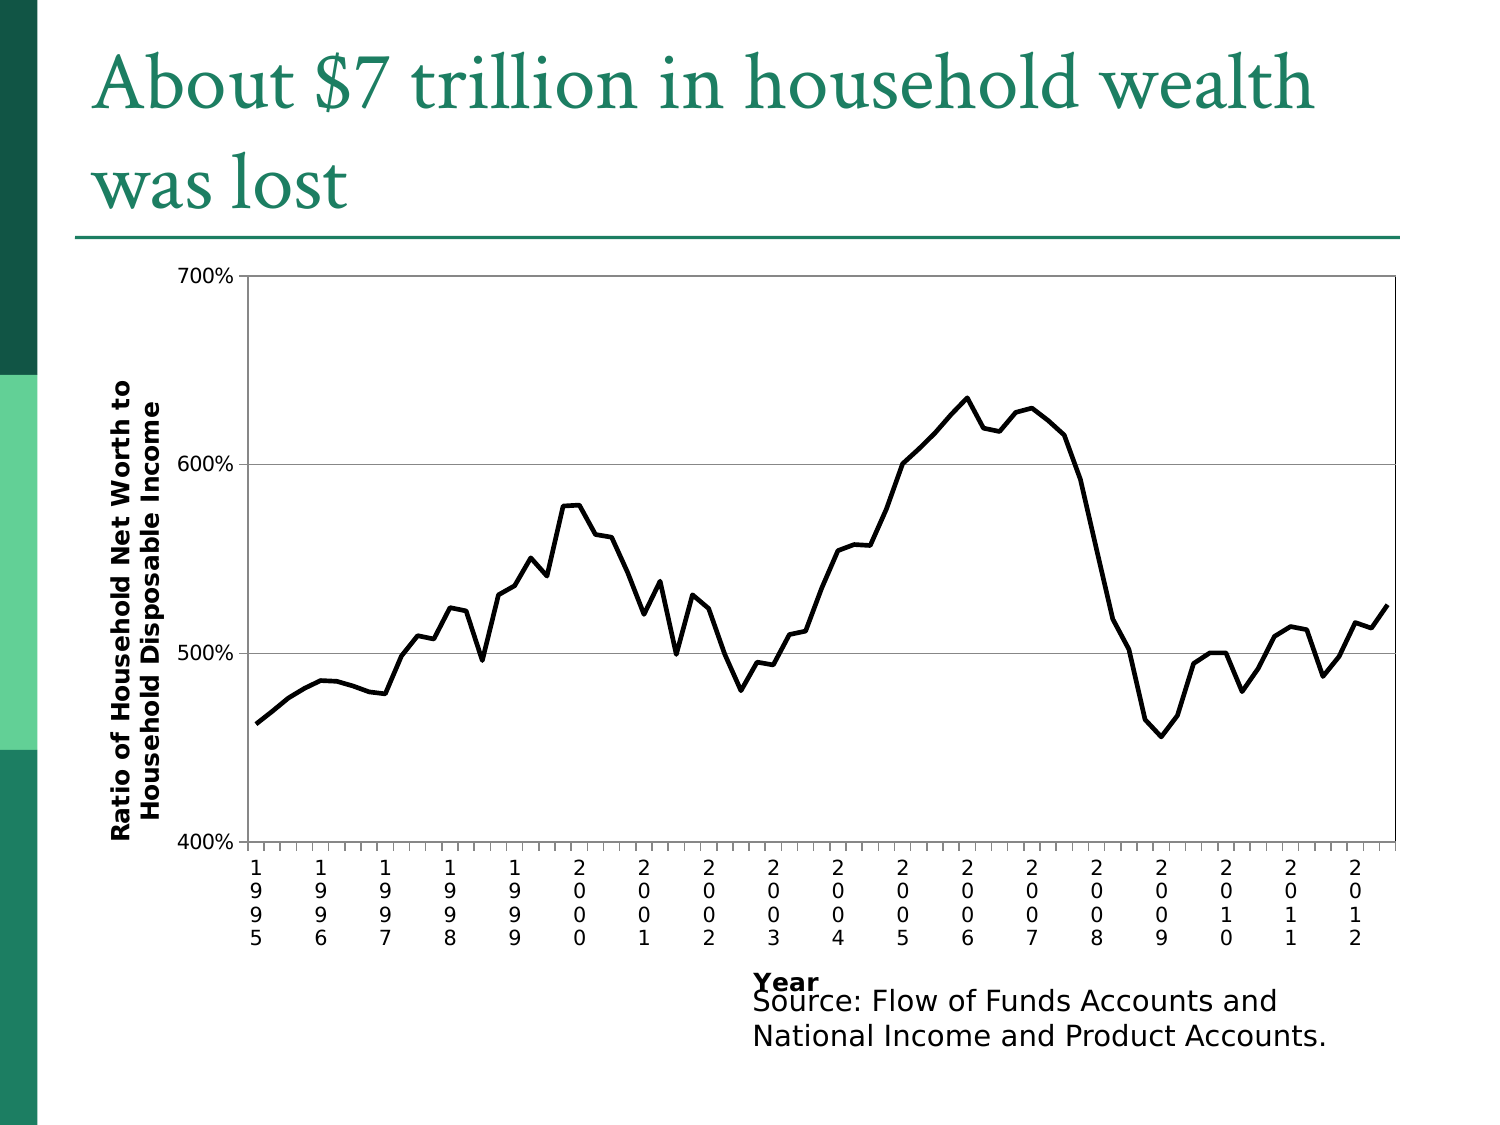

# About $7 trillion in household wealth was lost

### Chart

| Category |  |
|---|---|
| 1995 | 4.624733928807141 |
|  | 4.692102563093203 |
|  | 4.762850515040919 |
|  | 4.814380329300498 |
| 1996 | 4.855553111833142 |
|  | 4.851525088157055 |
|  | 4.8270428342430405 |
|  | 4.795487938723676 |
| 1997 | 4.785116986743879 |
|  | 4.985854205279965 |
|  | 5.0933625678813375 |
|  | 5.075691811465832 |
| 1998 | 5.242050223390756 |
|  | 5.224558967312696 |
|  | 4.961624286045144 |
|  | 5.309723885260376 |
| 1999 | 5.358097904458709 |
|  | 5.50581072197154 |
|  | 5.409324729815641 |
|  | 5.780241394511472 |
| 2000 | 5.785453451760105 |
|  | 5.629602629970404 |
|  | 5.615293654492422 |
|  | 5.426200471623711 |
| 2001 | 5.206173235399499 |
|  | 5.382362504102654 |
|  | 4.9941309184246885 |
|  | 5.3100822536128485 |
| 2002 | 5.237561550590142 |
|  | 4.994565923038156 |
|  | 4.801882610117096 |
|  | 4.953277600581537 |
| 2003 | 4.938386094313252 |
|  | 5.099453735907024 |
|  | 5.11764494013379 |
|  | 5.345955770364752 |
| 2004 | 5.544058241255489 |
|  | 5.57633209373894 |
|  | 5.571489709496756 |
|  | 5.764722380020231 |
| 2005 | 6.004574261985245 |
|  | 6.082652973762469 |
|  | 6.16719193798049 |
|  | 6.265529470968725 |
| 2006 | 6.354150799360014 |
|  | 6.193457385392766 |
|  | 6.1755642056356725 |
|  | 6.276996137410579 |
| 2007 | 6.299758176773495 |
|  | 6.234189711633302 |
|  | 6.156947572279591 |
|  | 5.921452341669594 |
| 2008 | 5.5496801476938105 |
|  | 5.181385343941406 |
|  | 5.021304792990337 |
|  | 4.648996212255967 |
| 2009 | 4.557025819746786 |
|  | 4.670416949036904 |
|  | 4.945667243682772 |
|  | 5.002155759799715 |
| 2010 | 5.002323016273568 |
|  | 4.796890836214681 |
|  | 4.92037929921977 |
|  | 5.089598524810016 |
| 2011 | 5.142152901578206 |
|  | 5.124996443145585 |
|  | 4.877433991609102 |
|  | 4.983026383235181 |
| 2012 | 5.162835964191764 |
|  | 5.1331883718767415 |
|  | 5.2574038386688215 |
Source: Flow of Funds Accounts and National Income and Product Accounts.